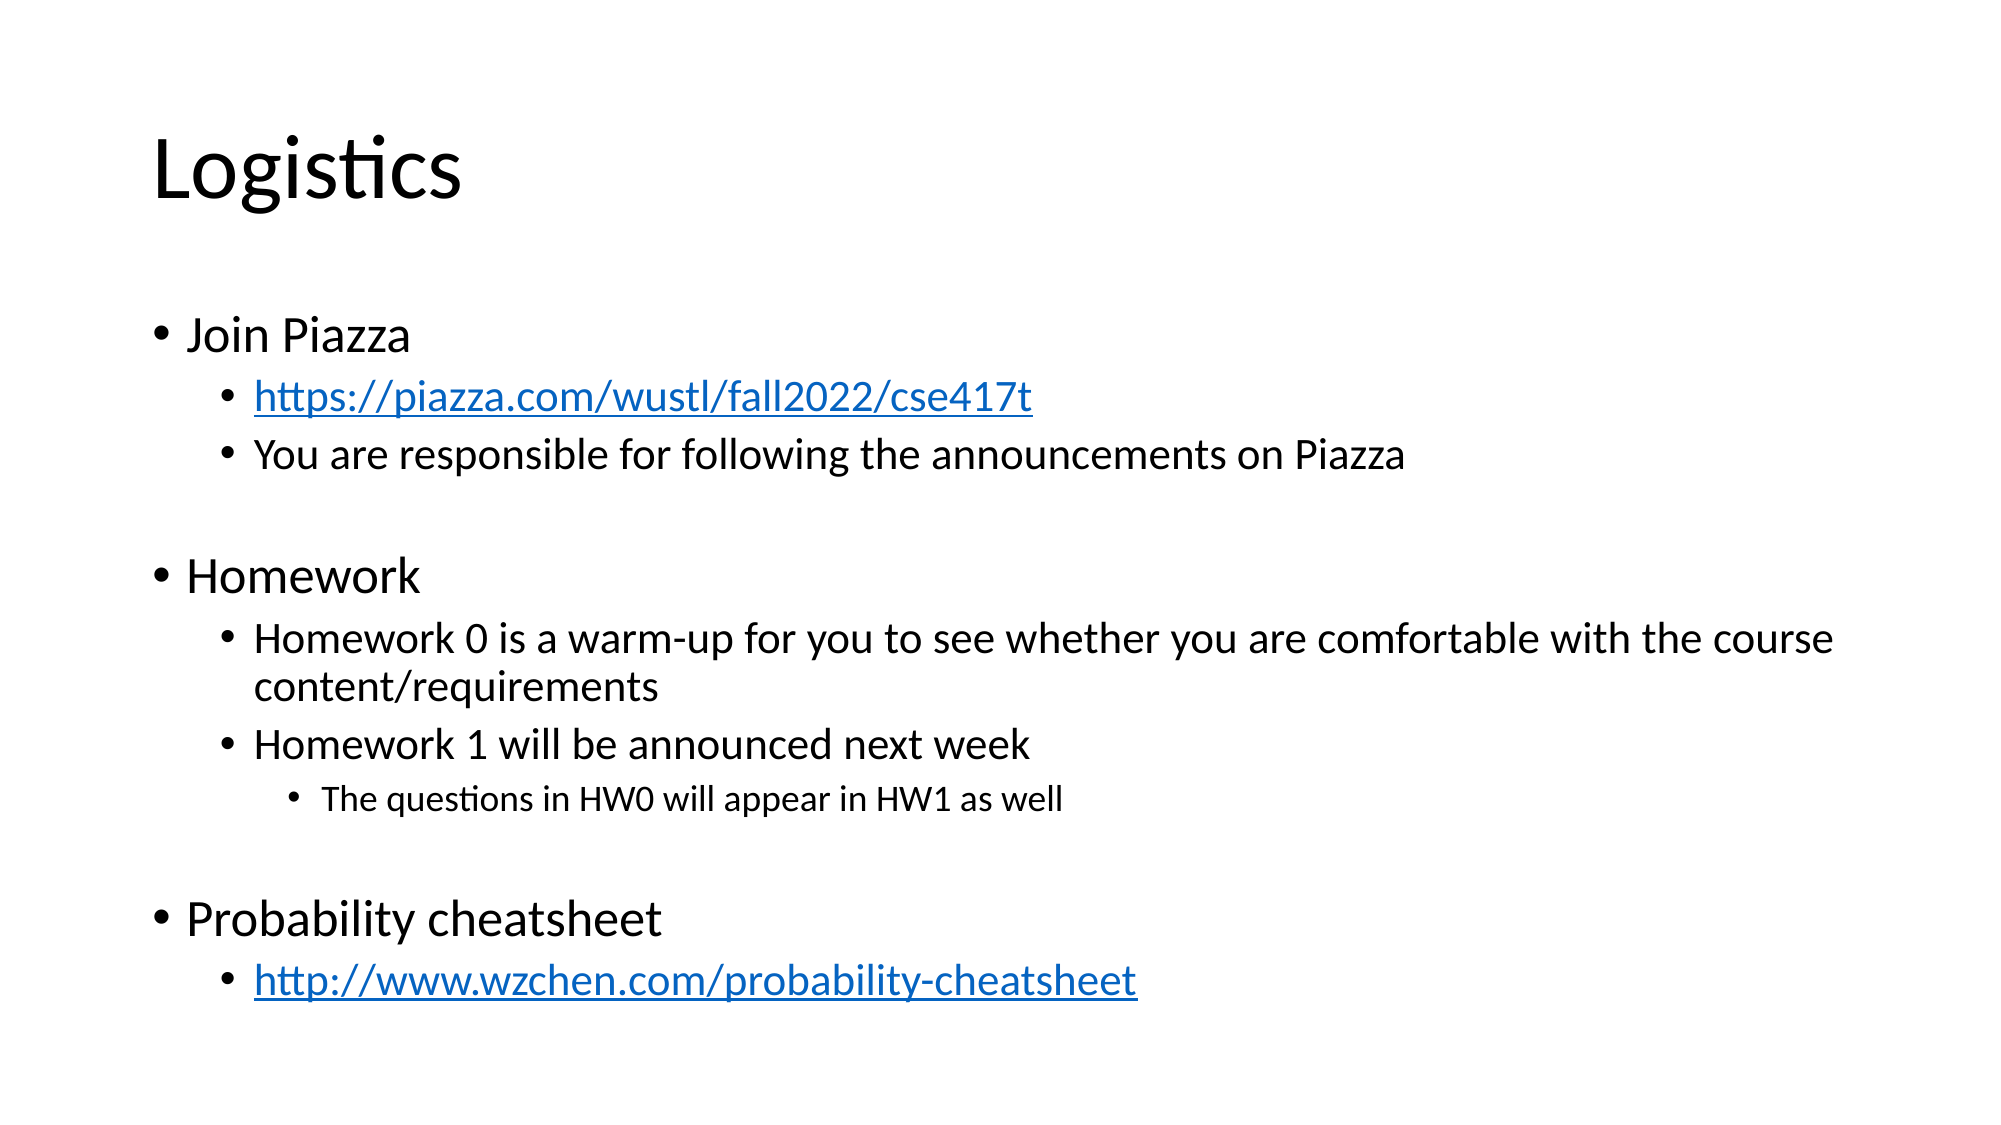

# Logistics
Join Piazza
https://piazza.com/wustl/fall2022/cse417t
You are responsible for following the announcements on Piazza

Homework
Homework 0 is a warm-up for you to see whether you are comfortable with the course content/requirements
Homework 1 will be announced next week
The questions in HW0 will appear in HW1 as well

Probability cheatsheet
http://www.wzchen.com/probability-cheatsheet